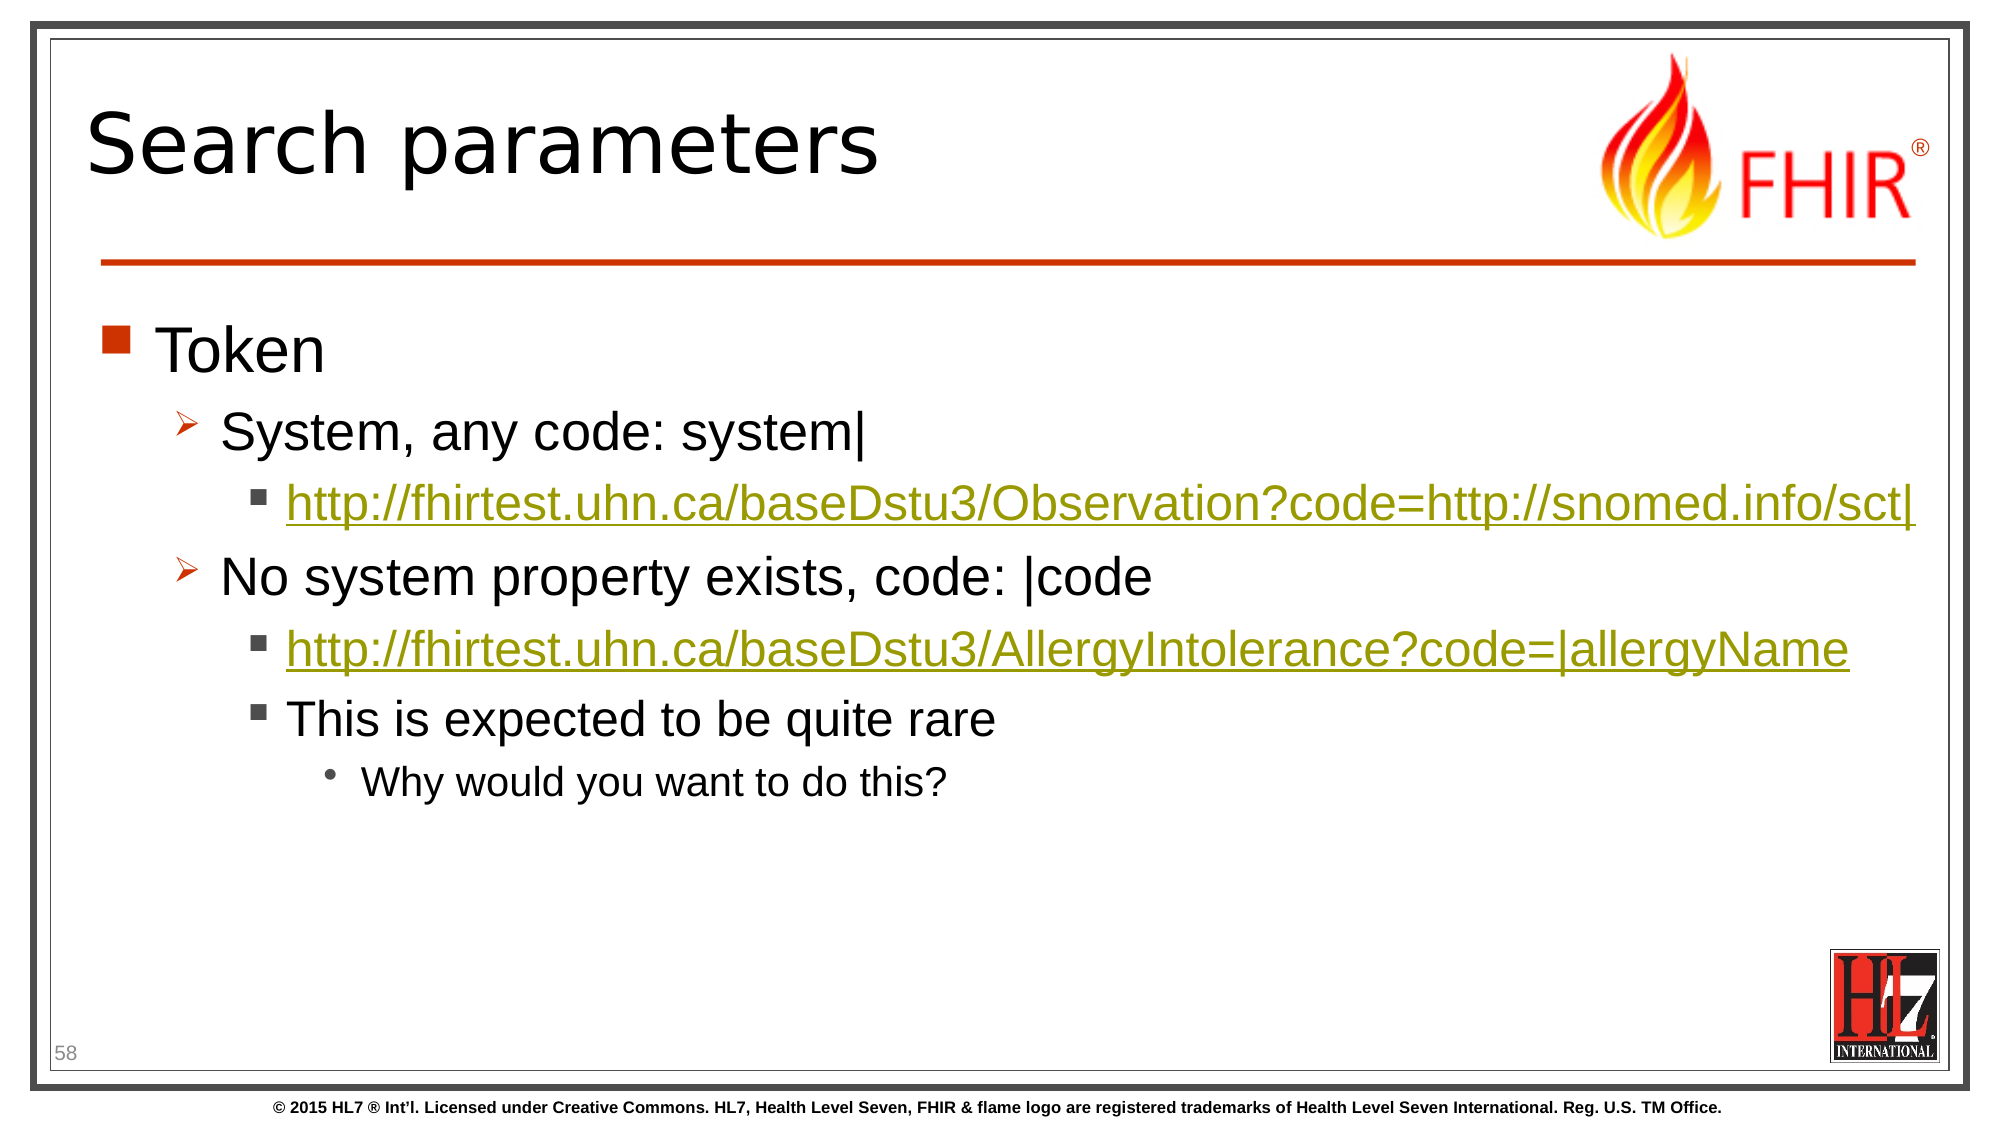

# Search parameters
Token
System, any code: system|
http://fhirtest.uhn.ca/baseDstu3/Observation?code=http://snomed.info/sct|
No system property exists, code: |code
http://fhirtest.uhn.ca/baseDstu3/AllergyIntolerance?code=|allergyName
This is expected to be quite rare
Why would you want to do this?
58